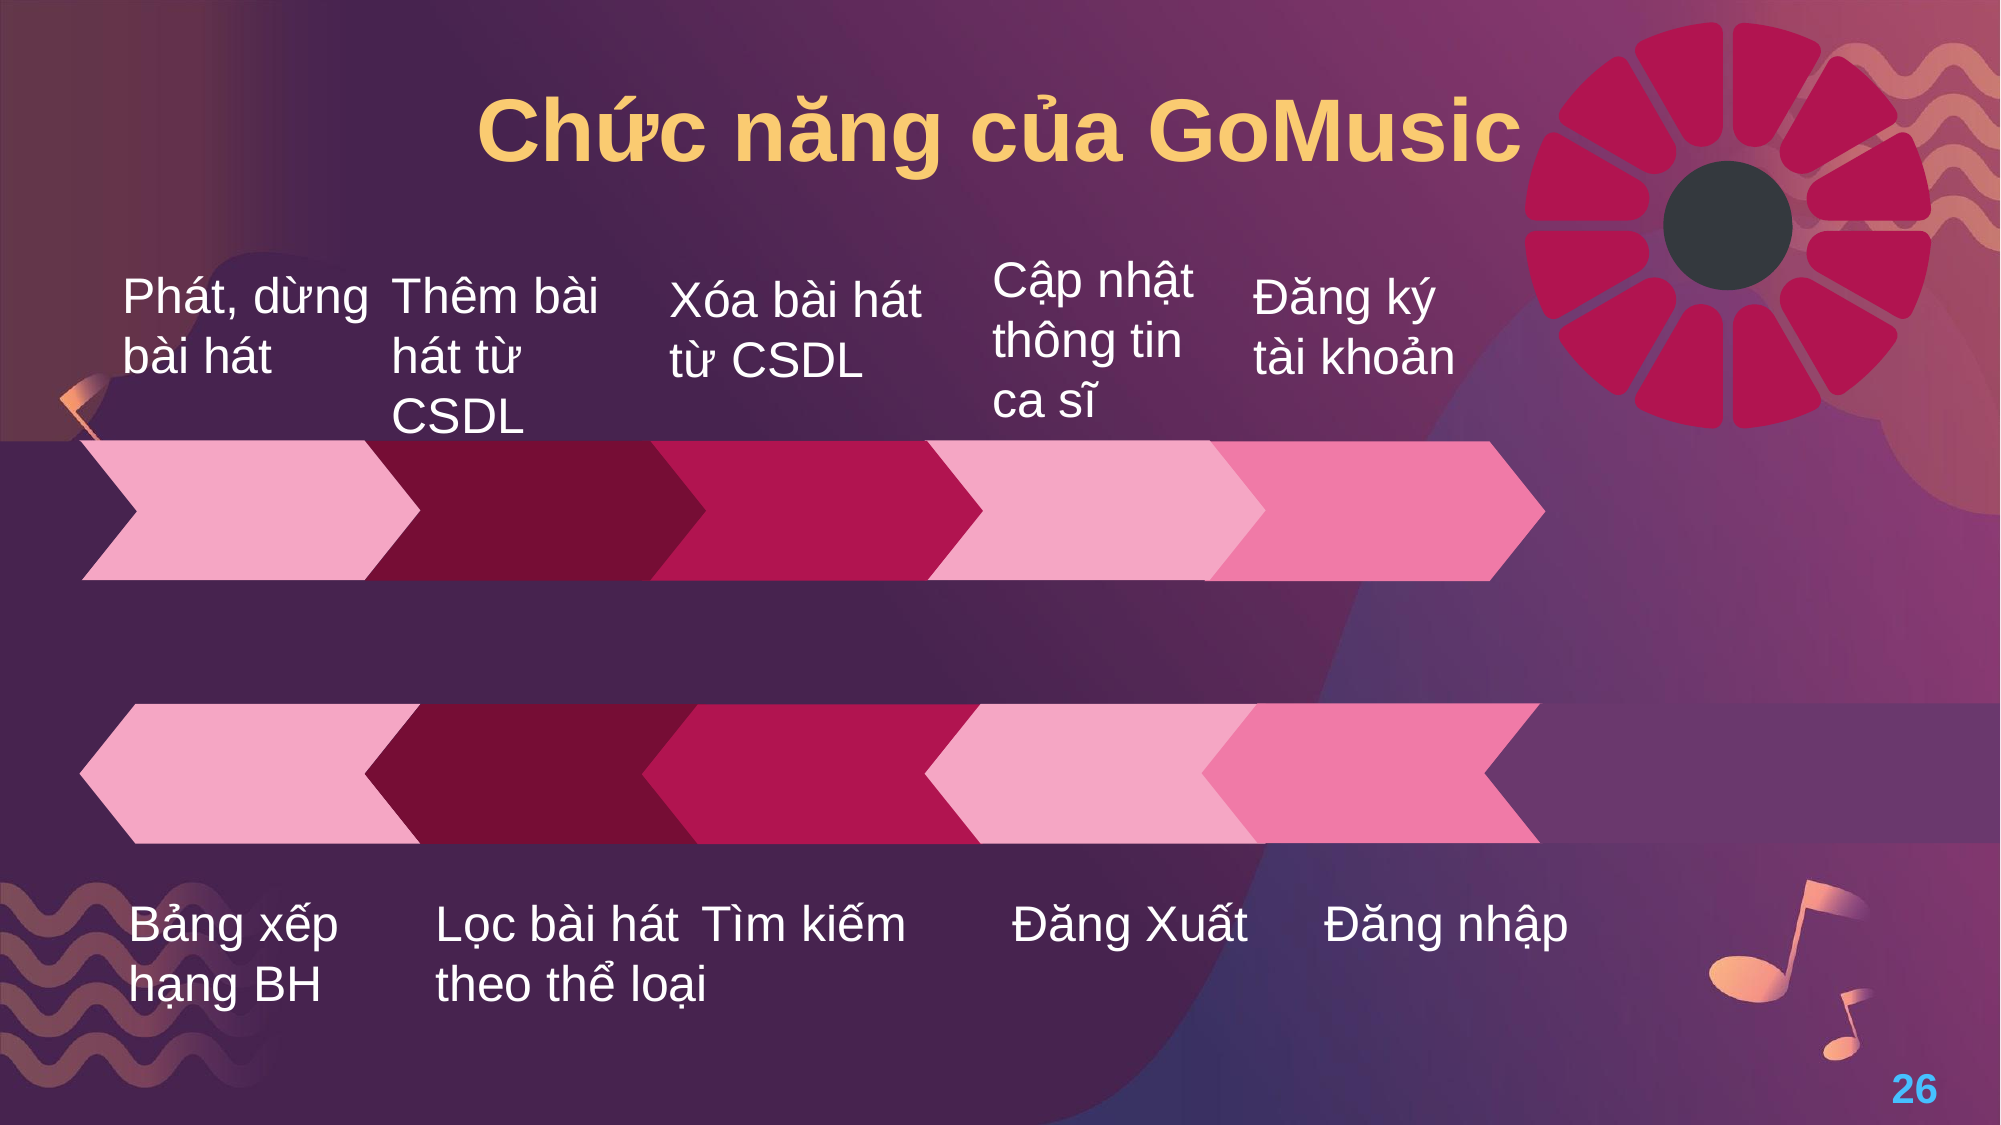

# Chức năng của GoMusic
Cập nhật thông tin ca sĩ
Phát, dừng
bài hát
Thêm bài hát từ CSDL
Đăng ký
tài khoản
Xóa bài hát từ CSDL

Bảng xếp hạng BH
Lọc bài hát
theo thể loại
Tìm kiếm
Đăng Xuất
Đăng nhập
26